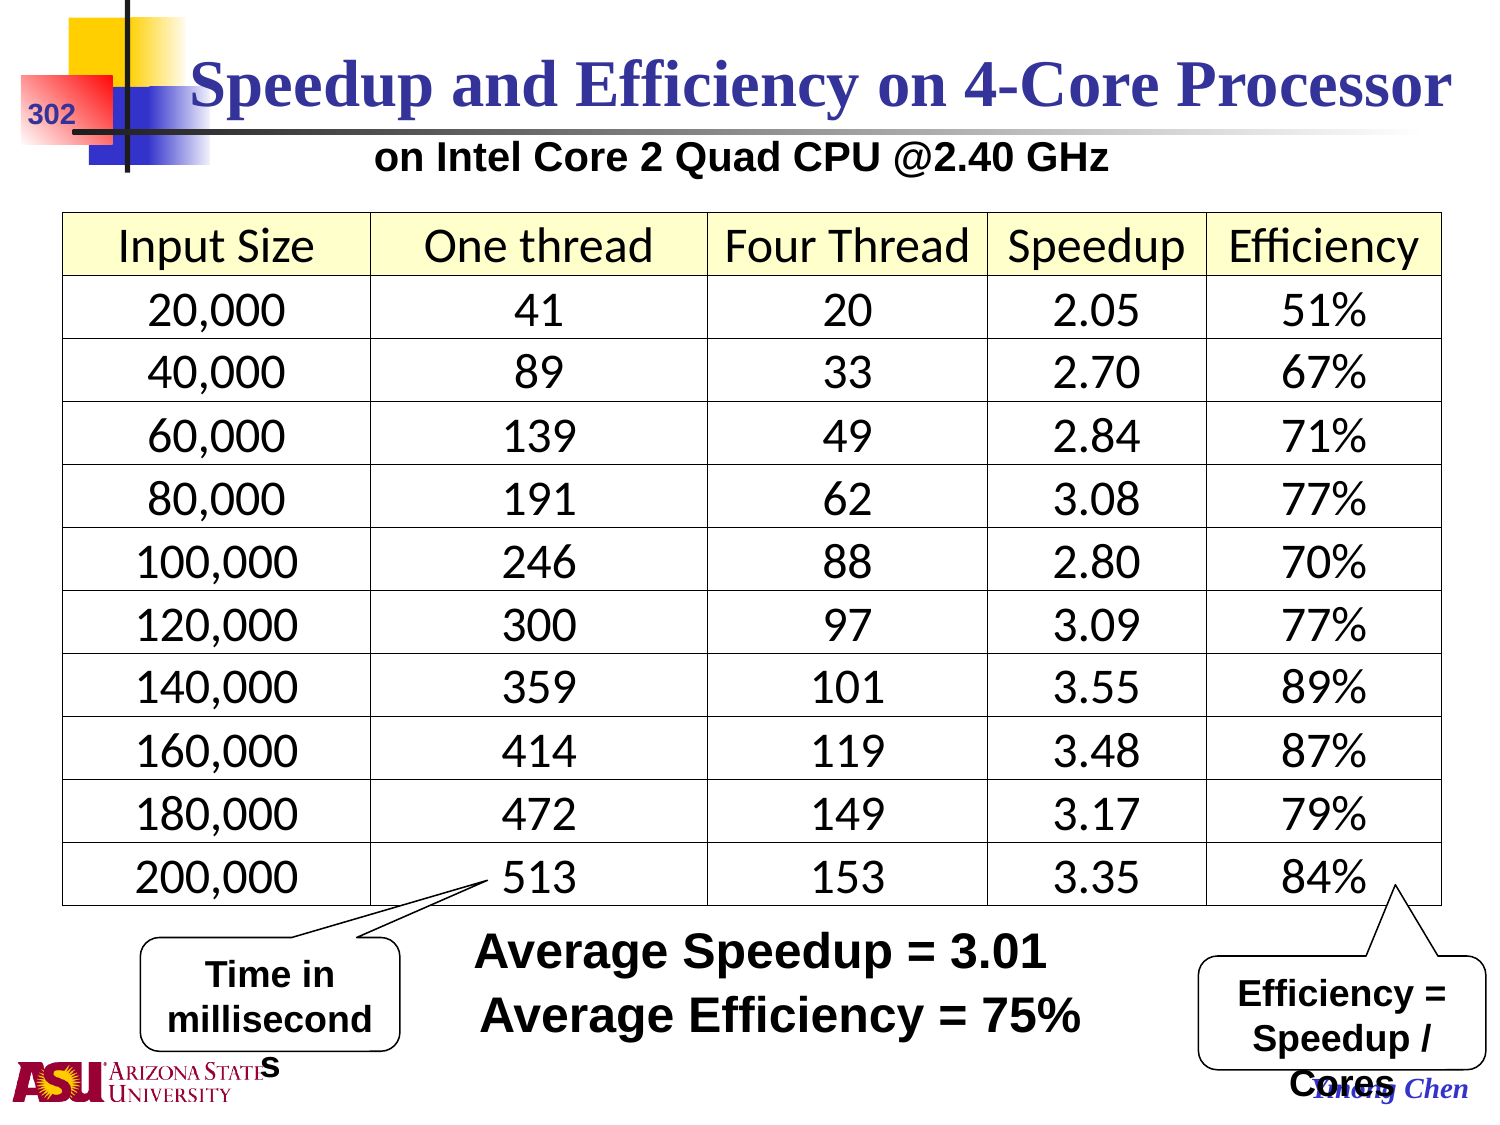

# Speedup and Efficiency on 4-Core Processor
302
on Intel Core 2 Quad CPU @2.40 GHz
| Input Size | One thread | Four Thread | Speedup | Efficiency |
| --- | --- | --- | --- | --- |
| 20,000 | 41 | 20 | 2.05 | 51% |
| 40,000 | 89 | 33 | 2.70 | 67% |
| 60,000 | 139 | 49 | 2.84 | 71% |
| 80,000 | 191 | 62 | 3.08 | 77% |
| 100,000 | 246 | 88 | 2.80 | 70% |
| 120,000 | 300 | 97 | 3.09 | 77% |
| 140,000 | 359 | 101 | 3.55 | 89% |
| 160,000 | 414 | 119 | 3.48 | 87% |
| 180,000 | 472 | 149 | 3.17 | 79% |
| 200,000 | 513 | 153 | 3.35 | 84% |
Average Speedup = 3.01
Time in milliseconds
Efficiency = Speedup / Cores
Average Efficiency = 75%